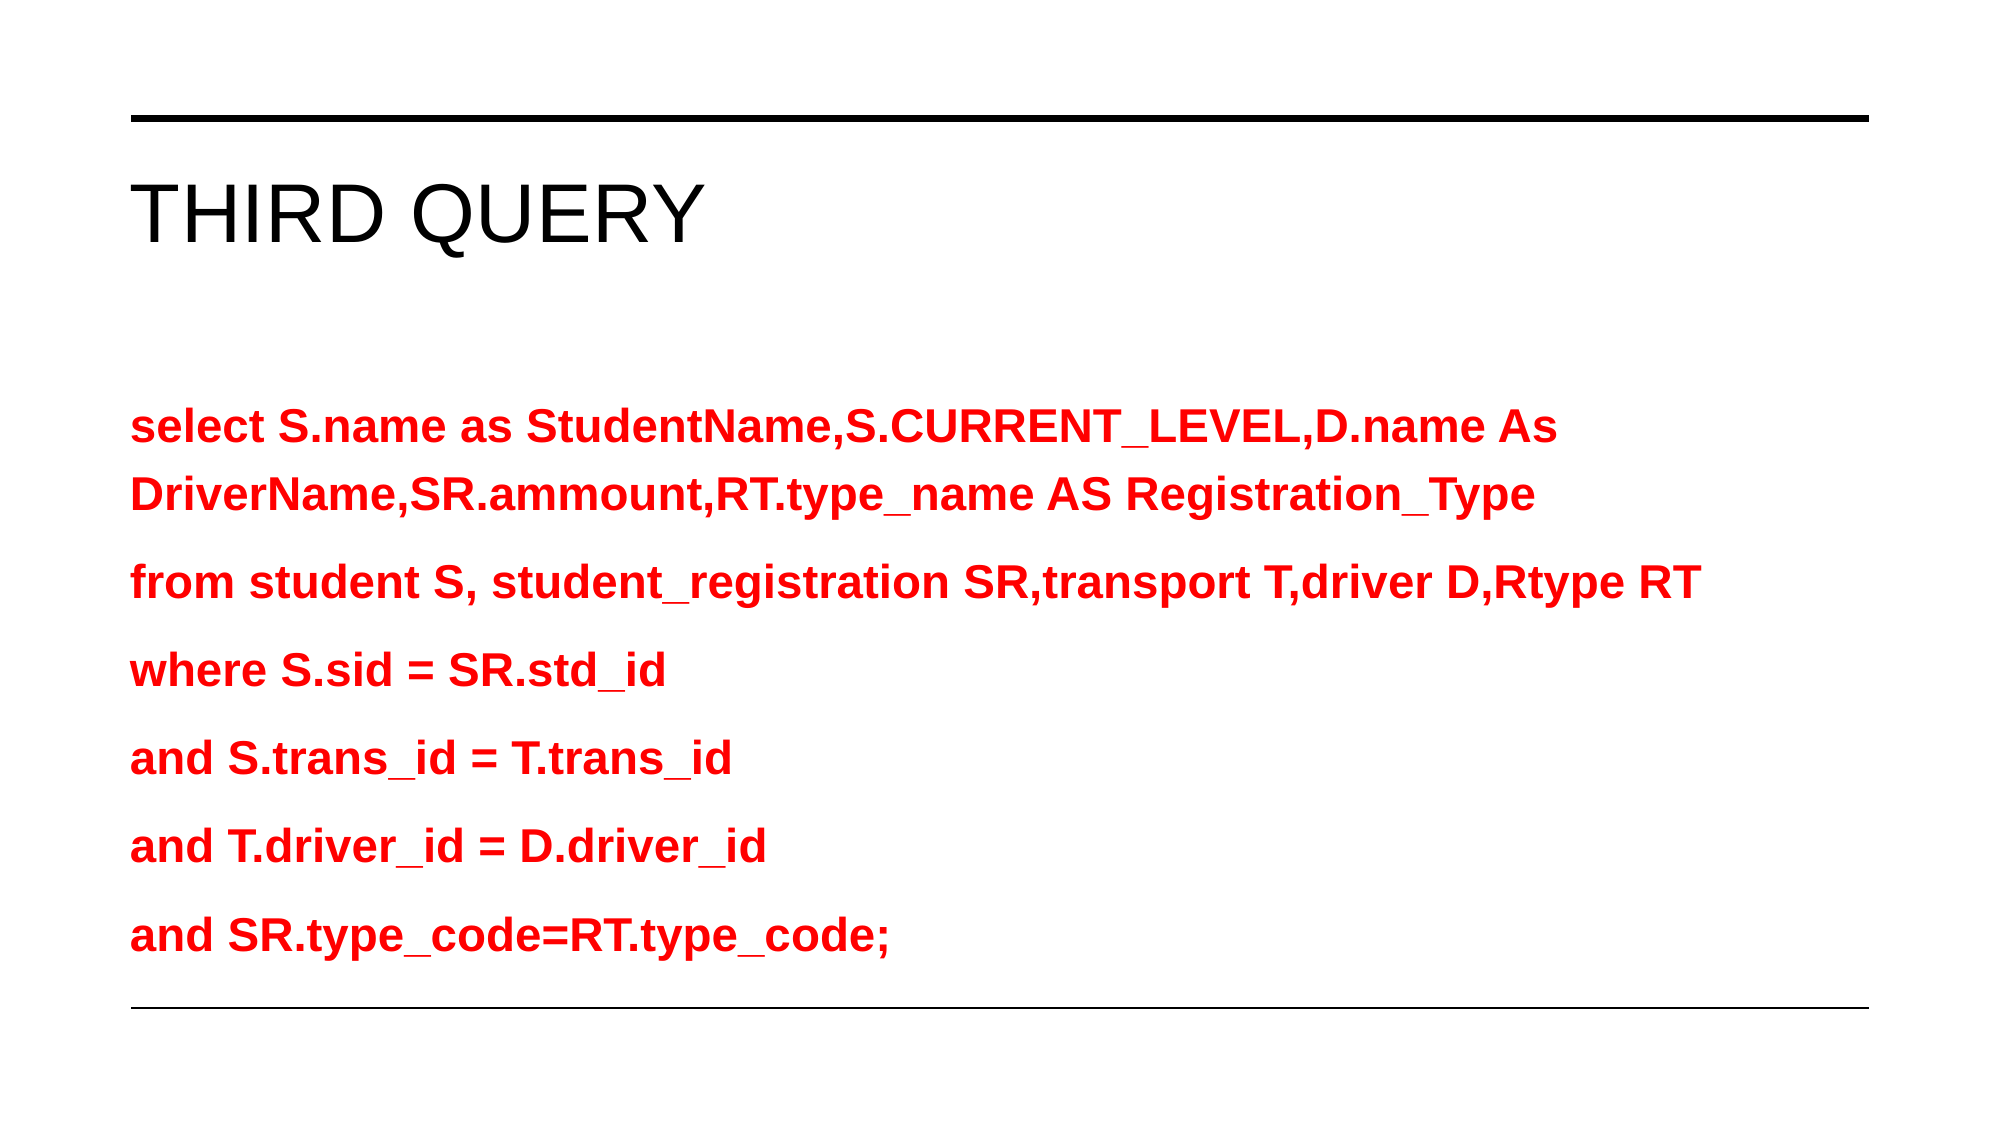

# Third Query
select S.name as StudentName,S.CURRENT_LEVEL,D.name As DriverName,SR.ammount,RT.type_name AS Registration_Type
from student S, student_registration SR,transport T,driver D,Rtype RT
where S.sid = SR.std_id
and S.trans_id = T.trans_id
and T.driver_id = D.driver_id
and SR.type_code=RT.type_code;